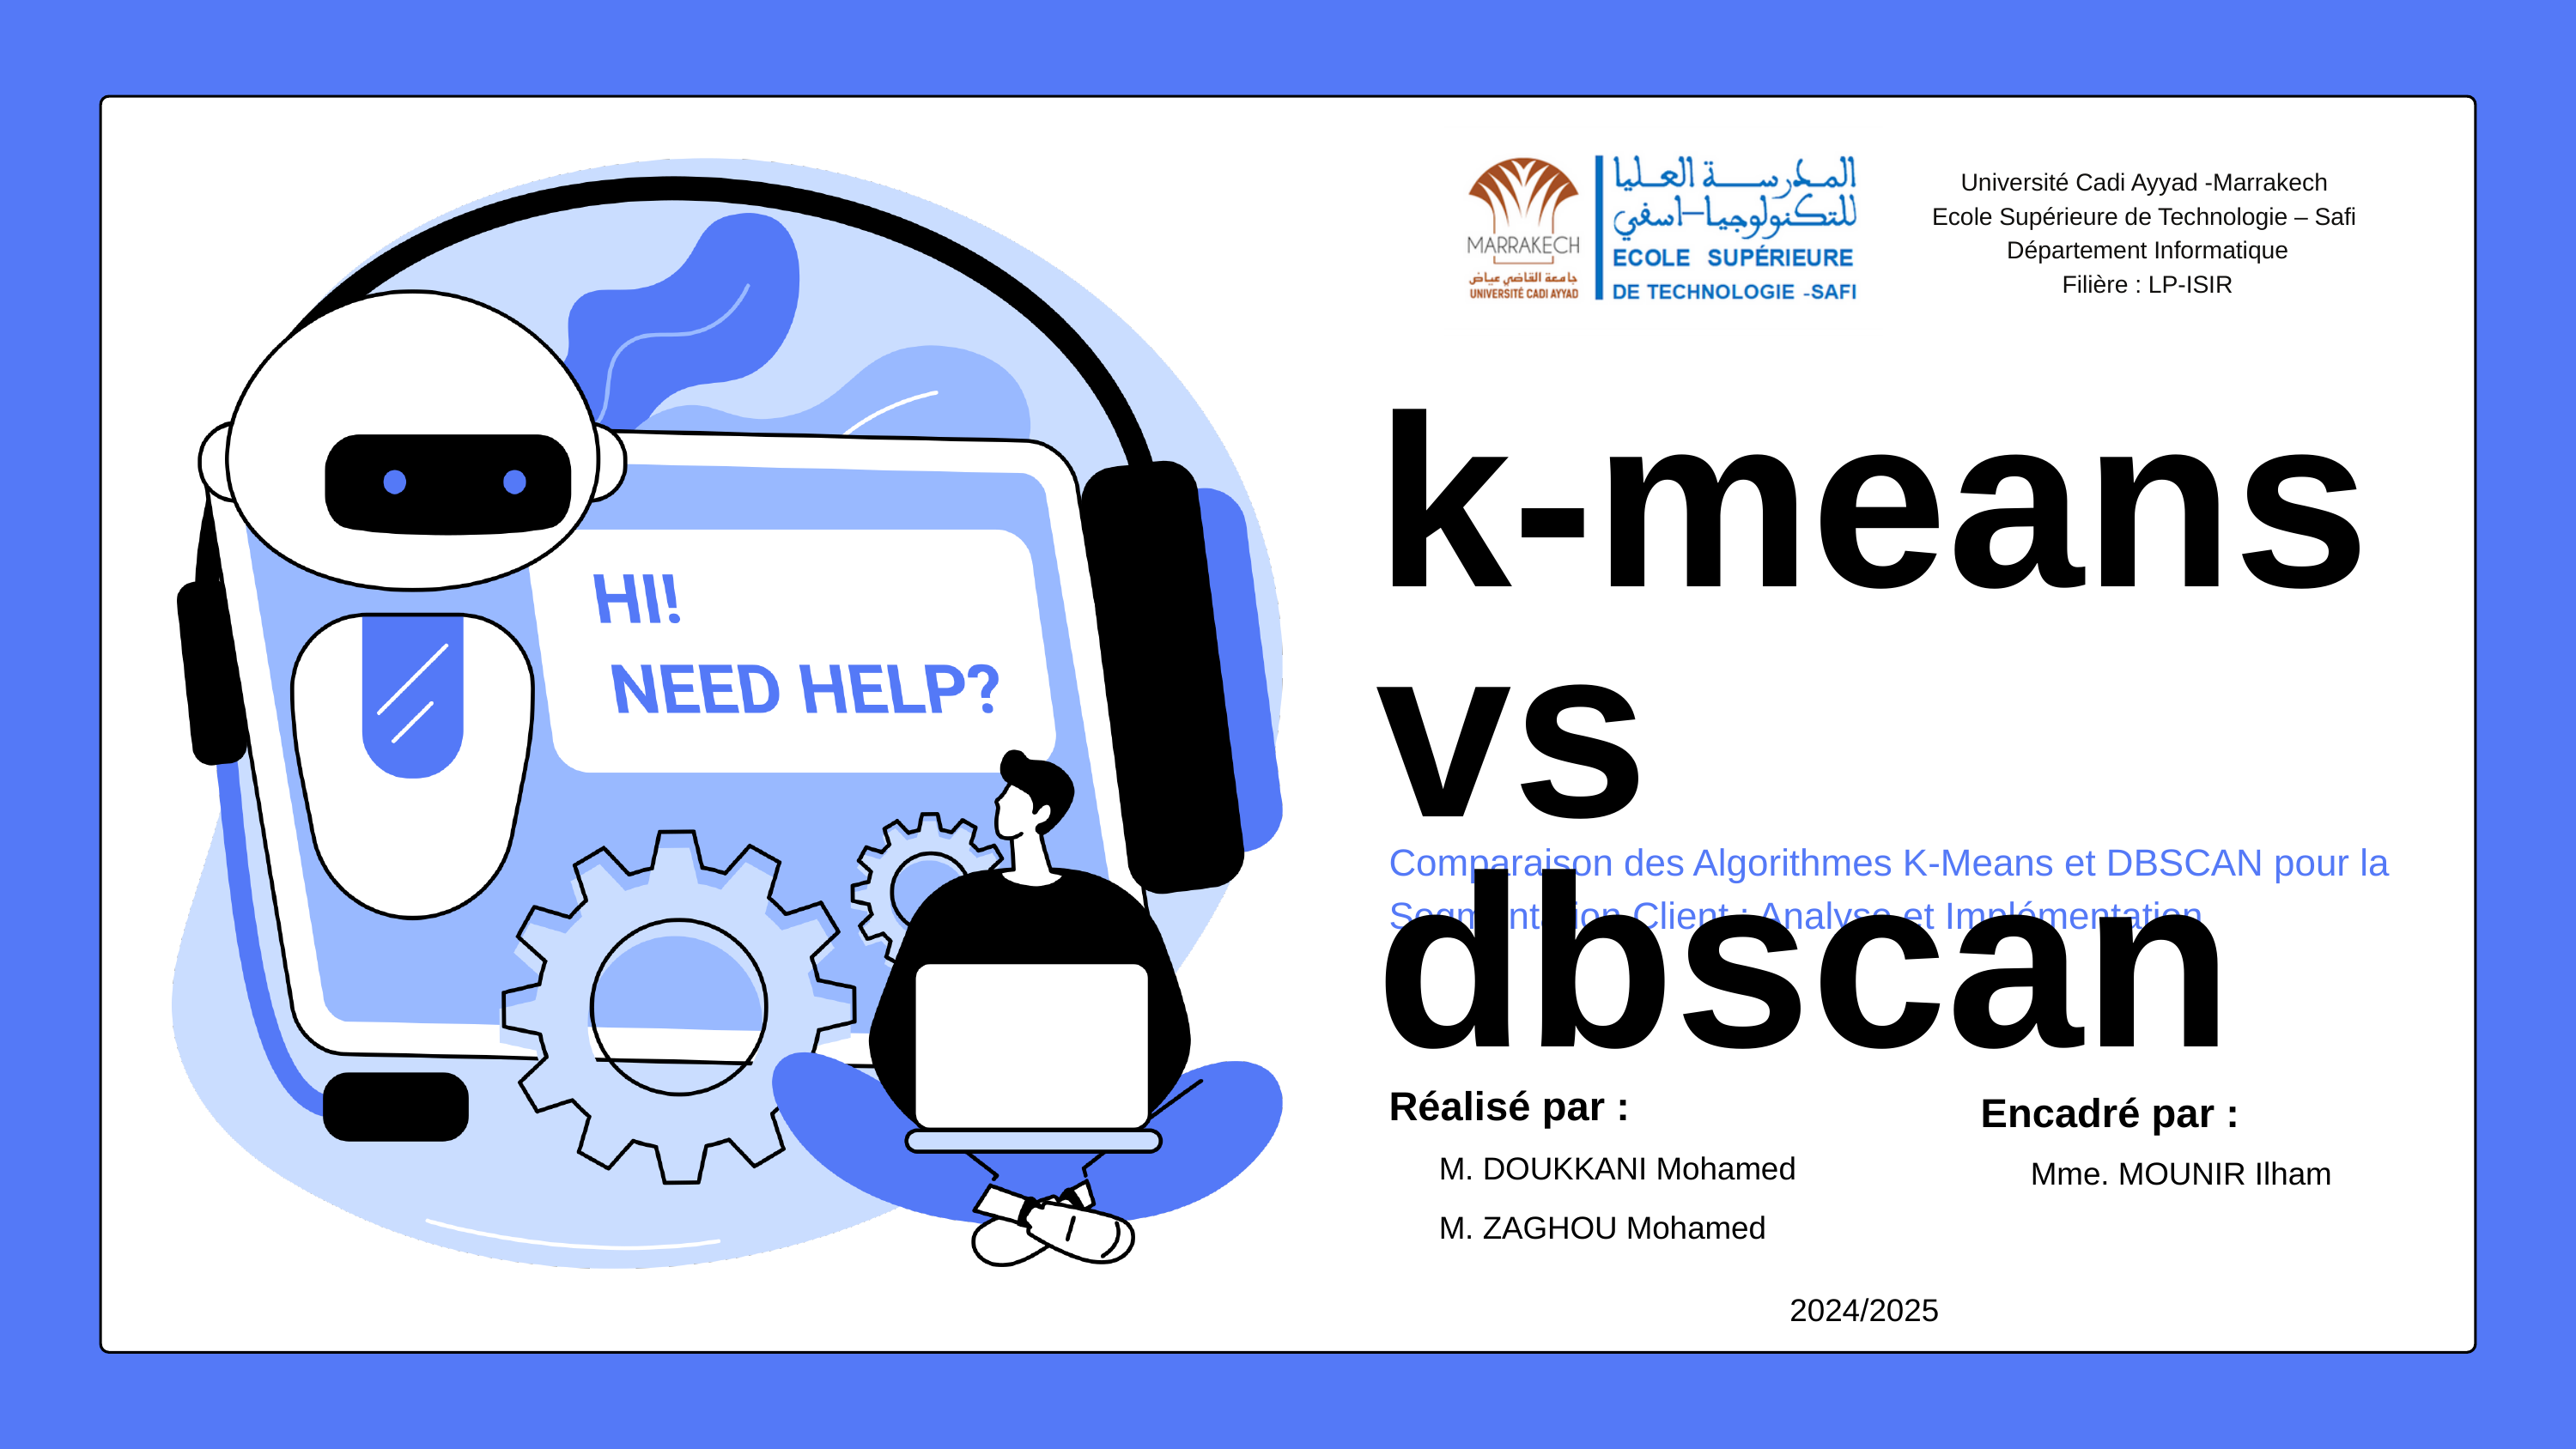

Université Cadi Ayyad -Marrakech
Ecole Supérieure de Technologie – Safi
Département Informatique
Filière : LP-ISIR
k-means
vs dbscan
Comparaison des Algorithmes K-Means et DBSCAN pour la Segmentation Client : Analyse et Implémentation
Réalisé par :
Encadré par :
Mme. MOUNIR Ilham
M. DOUKKANI Mohamed
M. ZAGHOU Mohamed
2024/2025